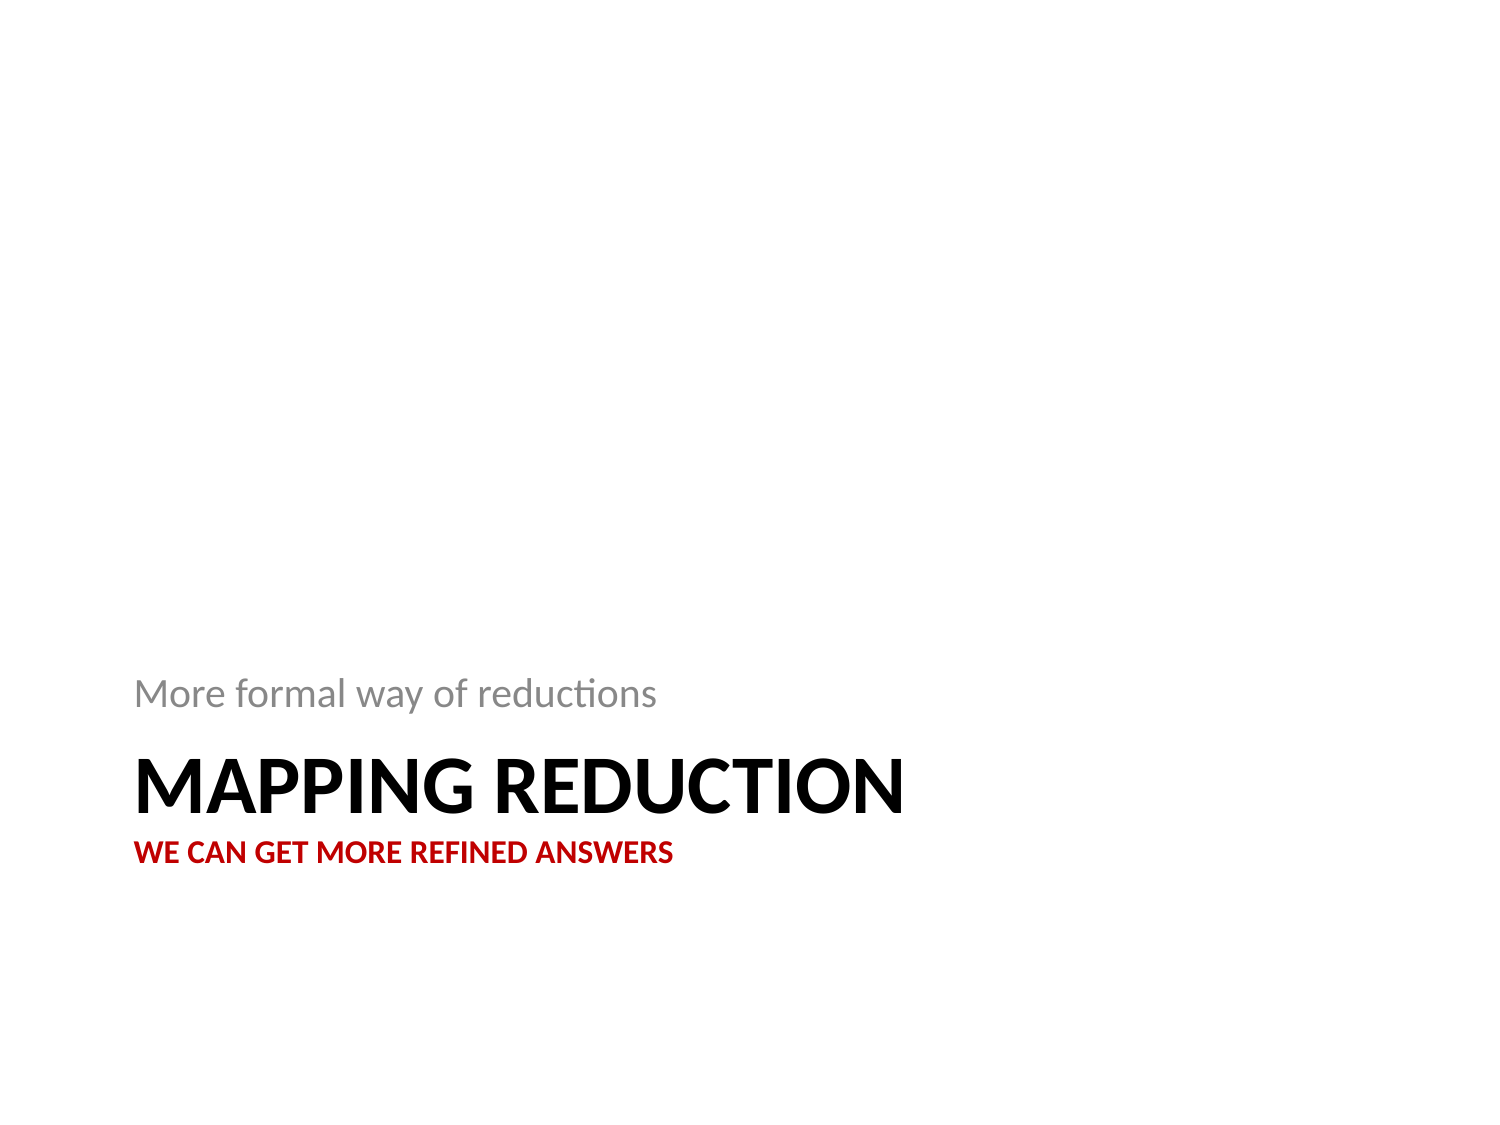

More formal way of reductions
# MAPPING REDUCTION WE CAN GET MORE REFINED ANSWERS